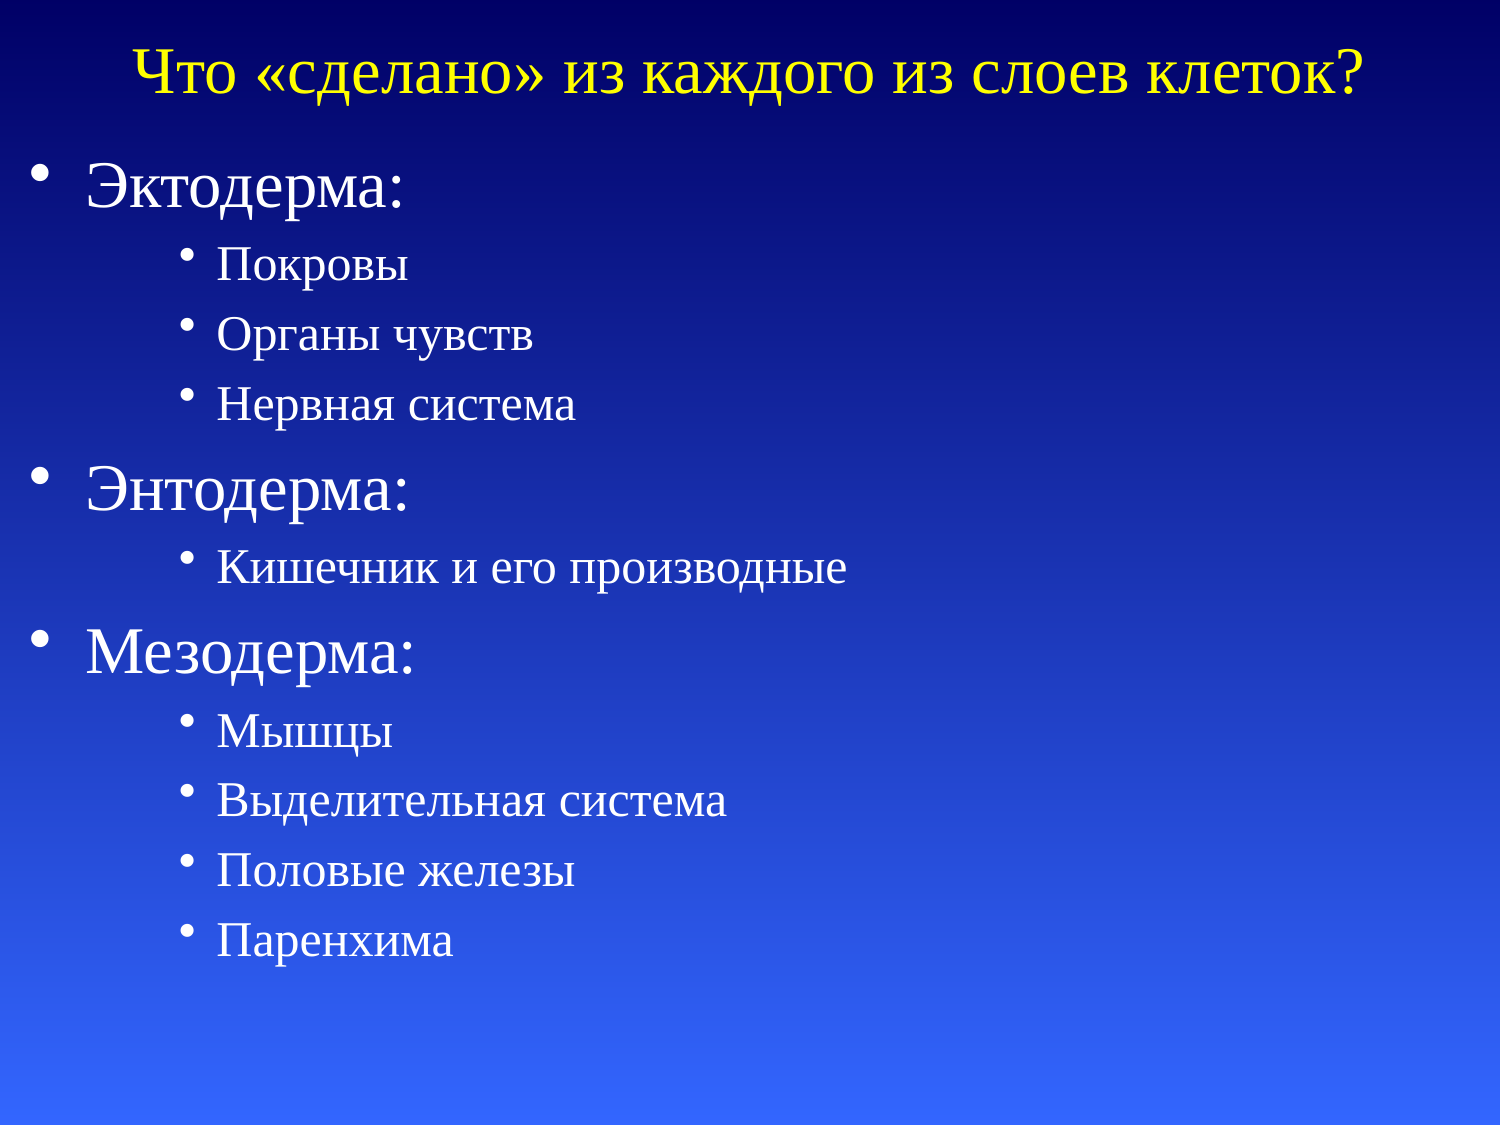

# Что «сделано» из каждого из слоев клеток?
Эктодерма:
Покровы
Органы чувств
Нервная система
Энтодерма:
Кишечник и его производные
Мезодерма:
Мышцы
Выделительная система
Половые железы
Паренхима